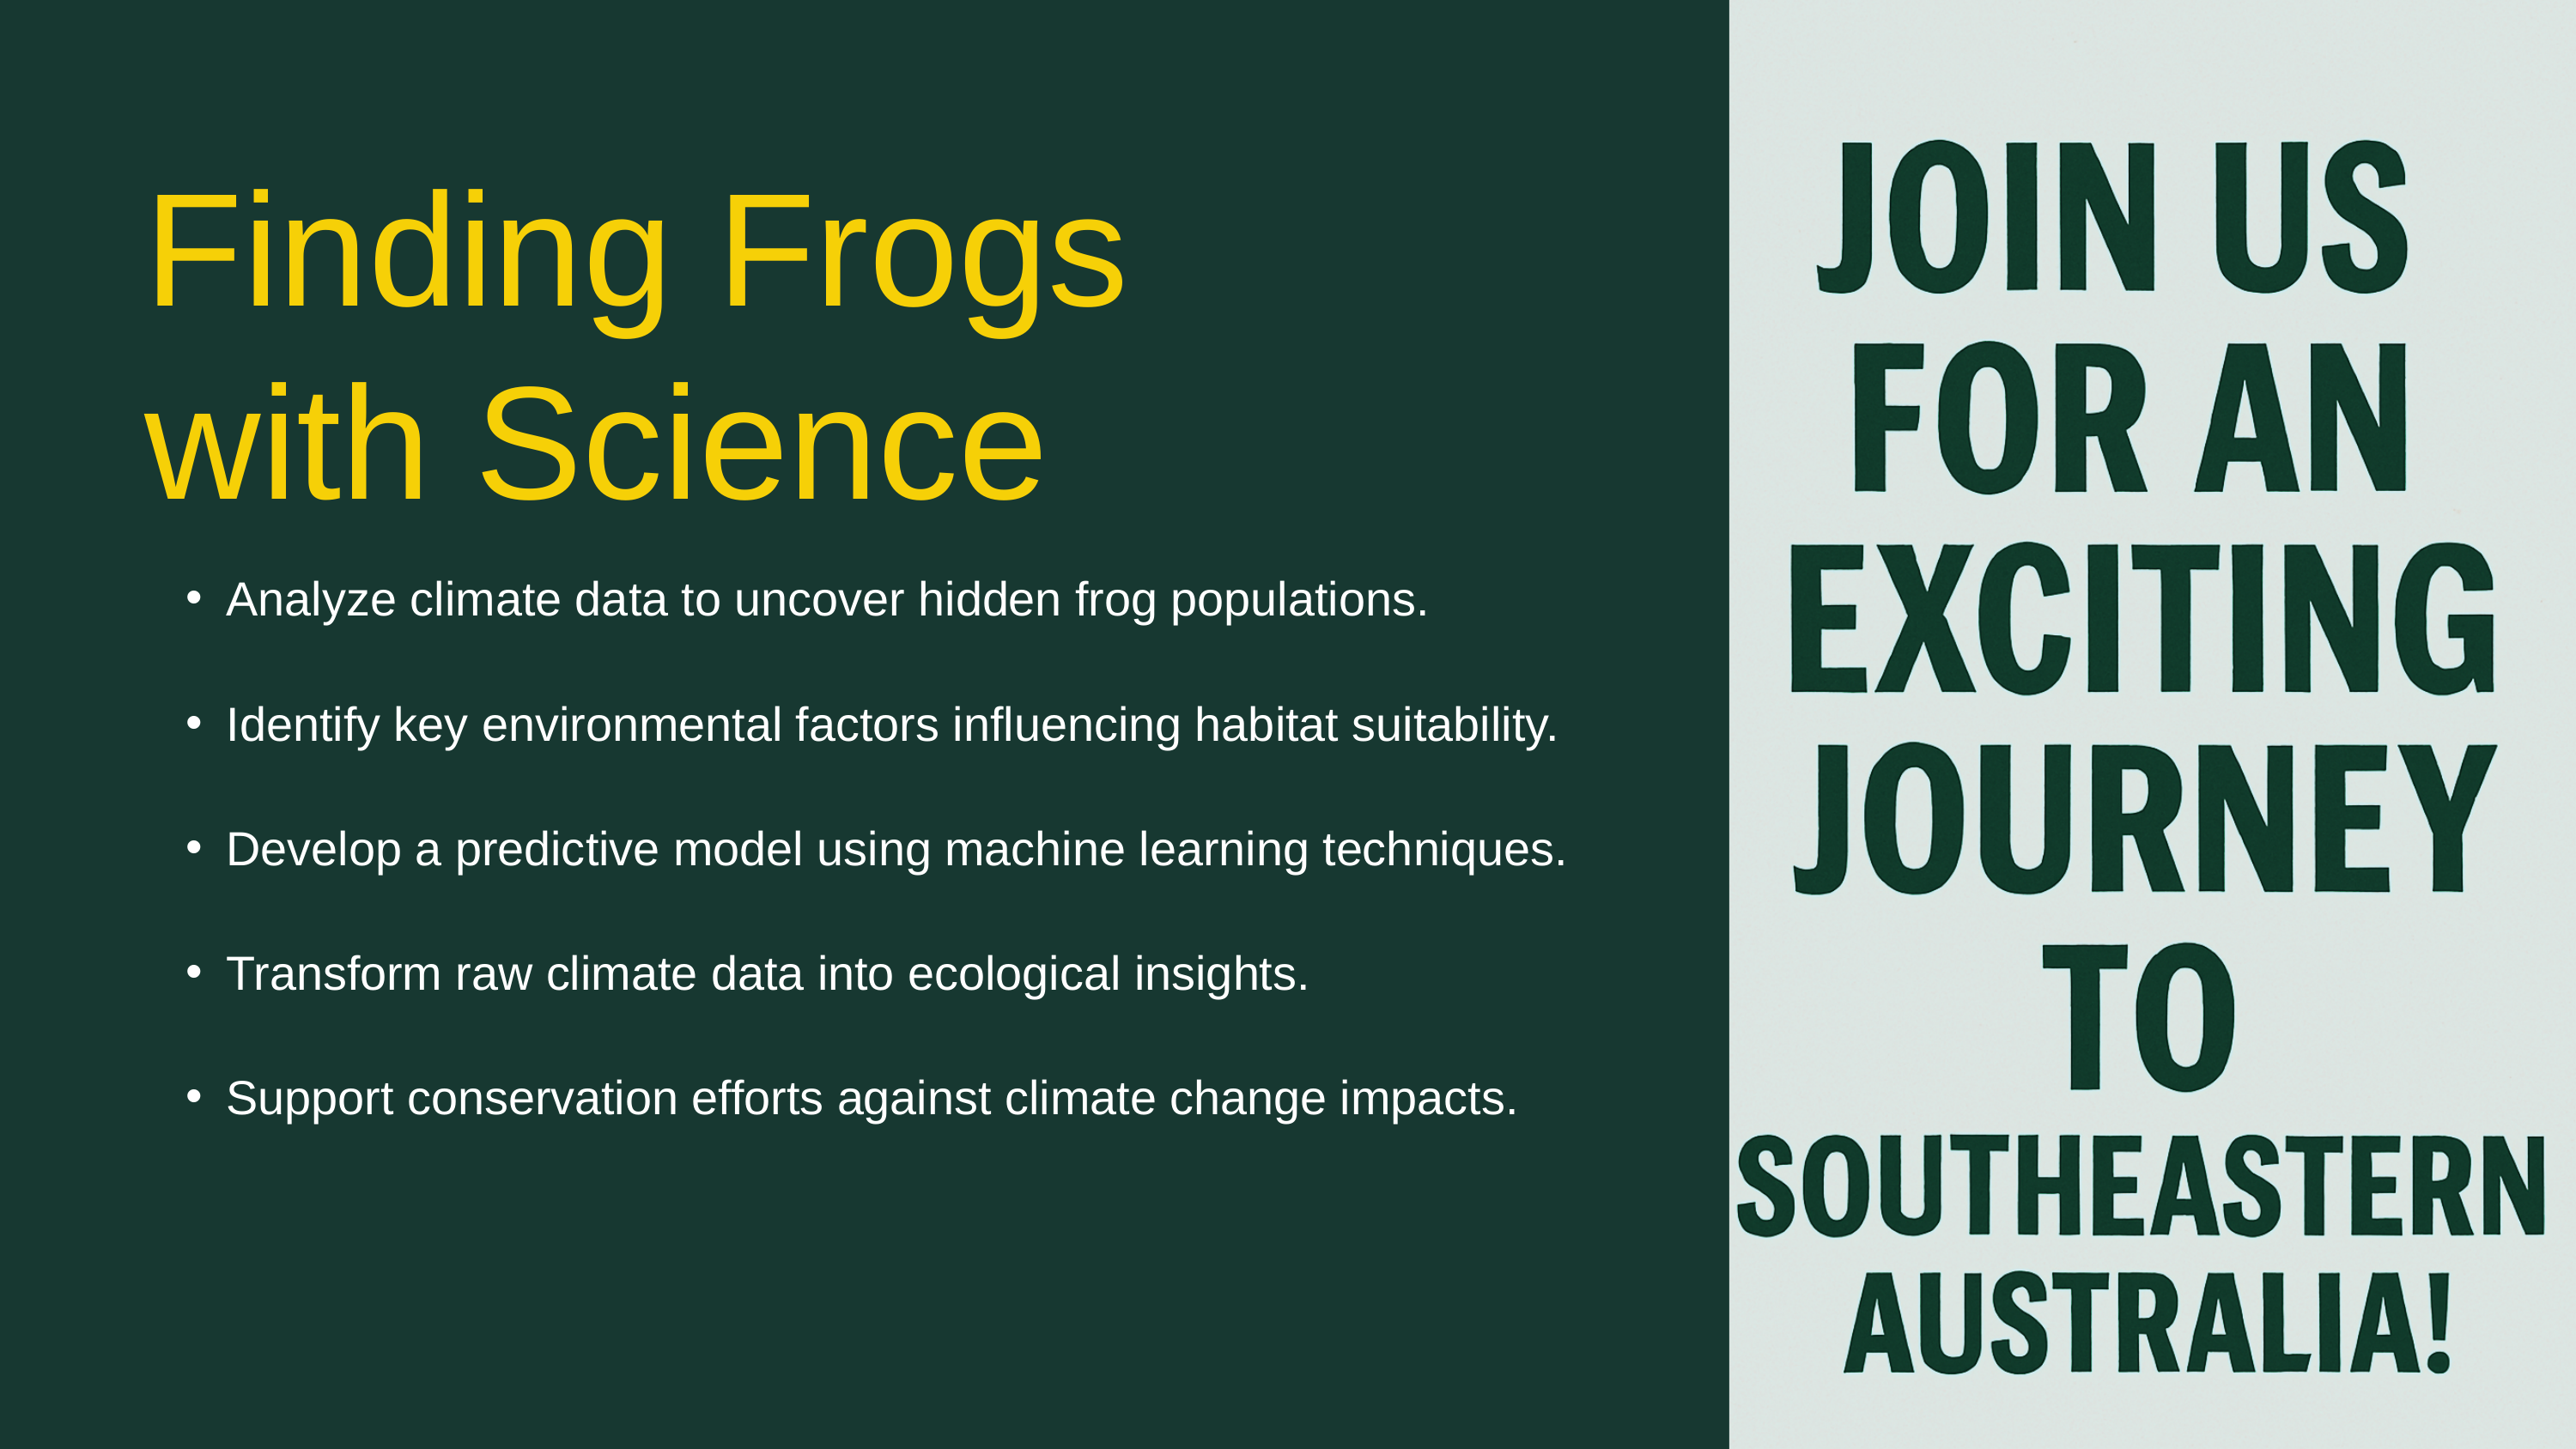

Finding Frogs with Science
Analyze climate data to uncover hidden frog populations.

Identify key environmental factors influencing habitat suitability.

Develop a predictive model using machine learning techniques.

Transform raw climate data into ecological insights.

Support conservation efforts against climate change impacts.